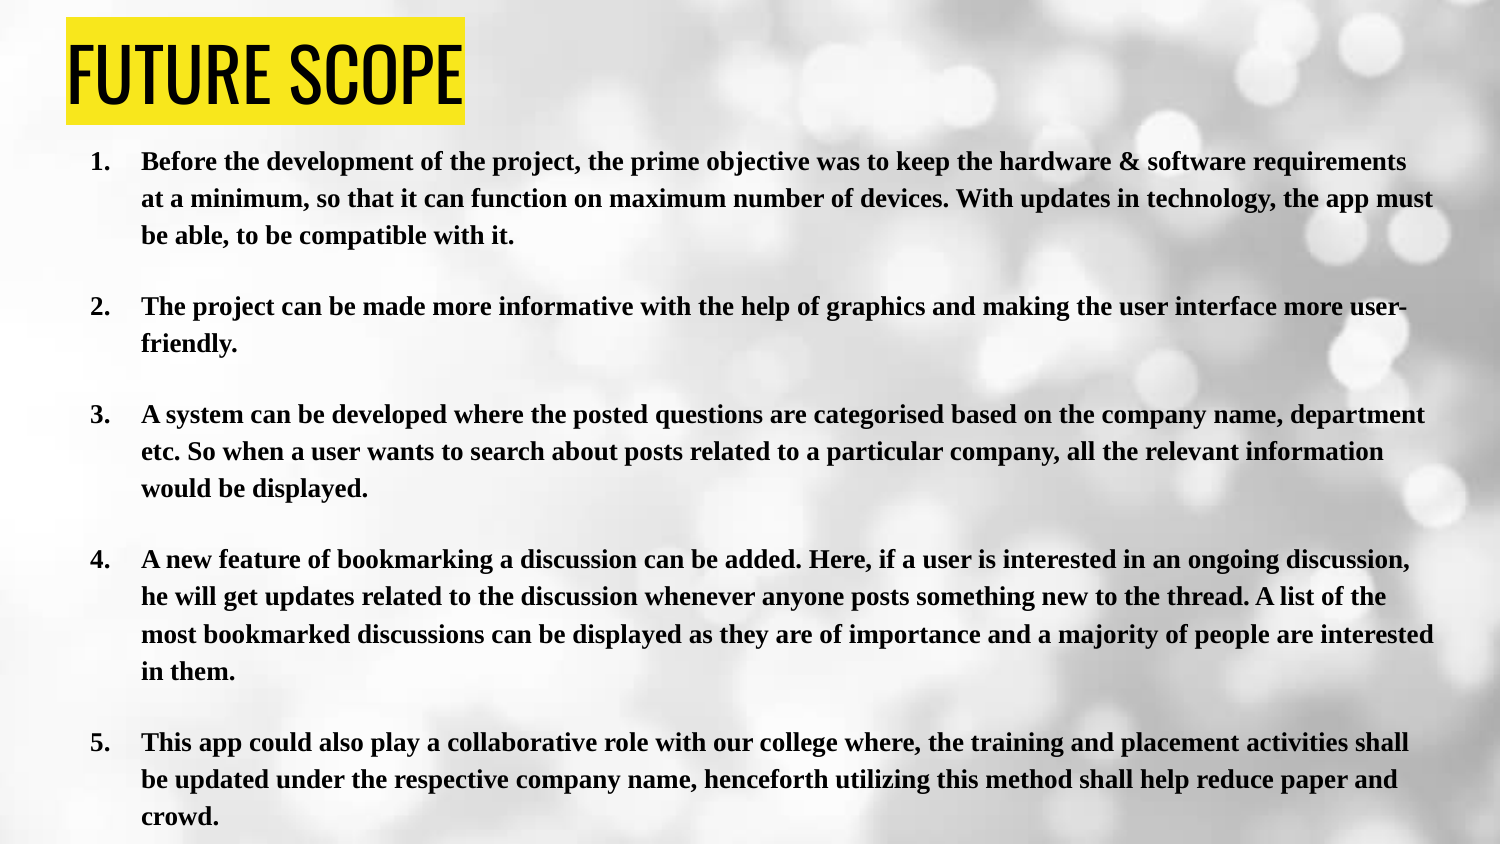

# FUTURE SCOPE
Before the development of the project, the prime objective was to keep the hardware & software requirements at a minimum, so that it can function on maximum number of devices. With updates in technology, the app must be able, to be compatible with it.
The project can be made more informative with the help of graphics and making the user interface more user-friendly.
A system can be developed where the posted questions are categorised based on the company name, department etc. So when a user wants to search about posts related to a particular company, all the relevant information would be displayed.
A new feature of bookmarking a discussion can be added. Here, if a user is interested in an ongoing discussion, he will get updates related to the discussion whenever anyone posts something new to the thread. A list of the most bookmarked discussions can be displayed as they are of importance and a majority of people are interested in them.
This app could also play a collaborative role with our college where, the training and placement activities shall be updated under the respective company name, henceforth utilizing this method shall help reduce paper and crowd.